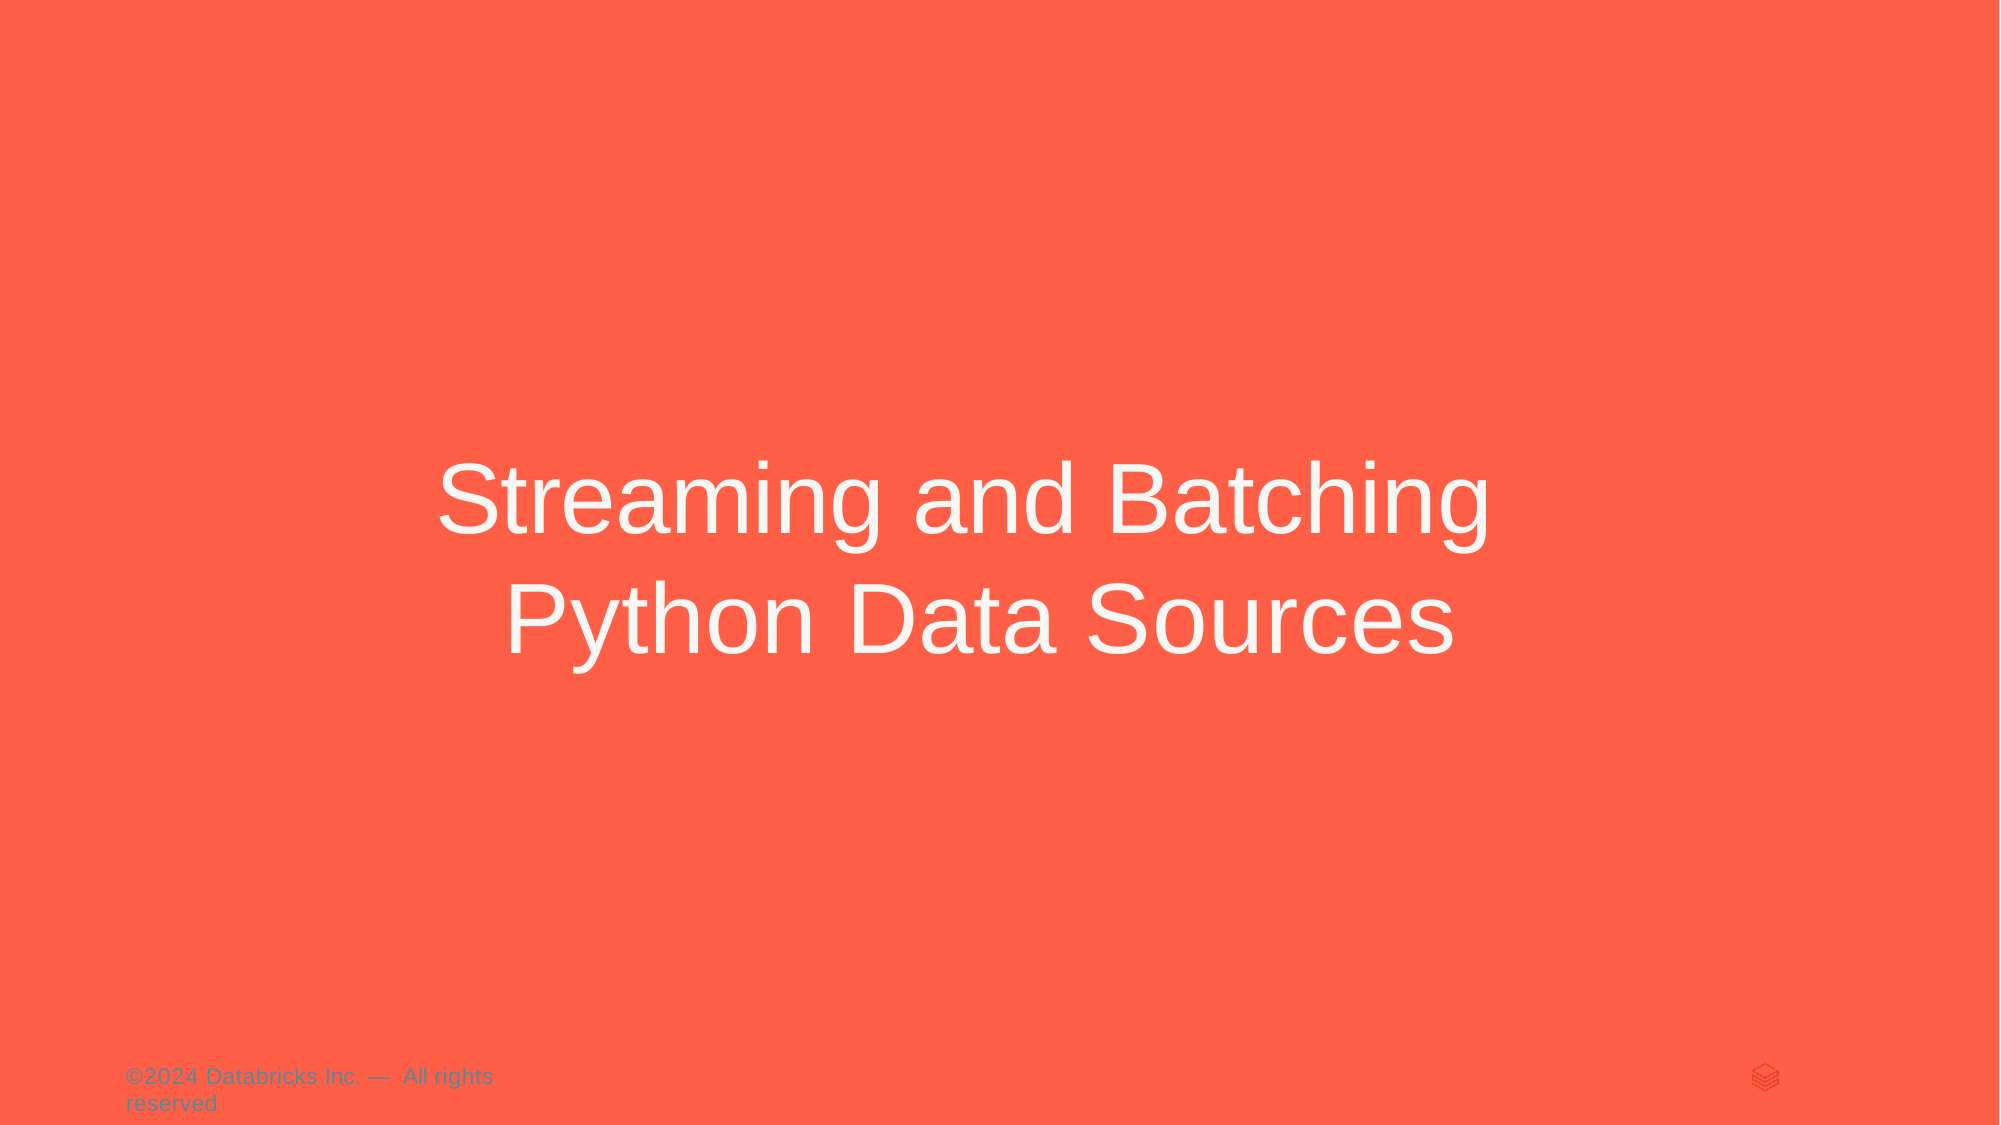

# Streaming and Batching  Python Data Sources
©2024 Databricks Inc. — All rights reserved